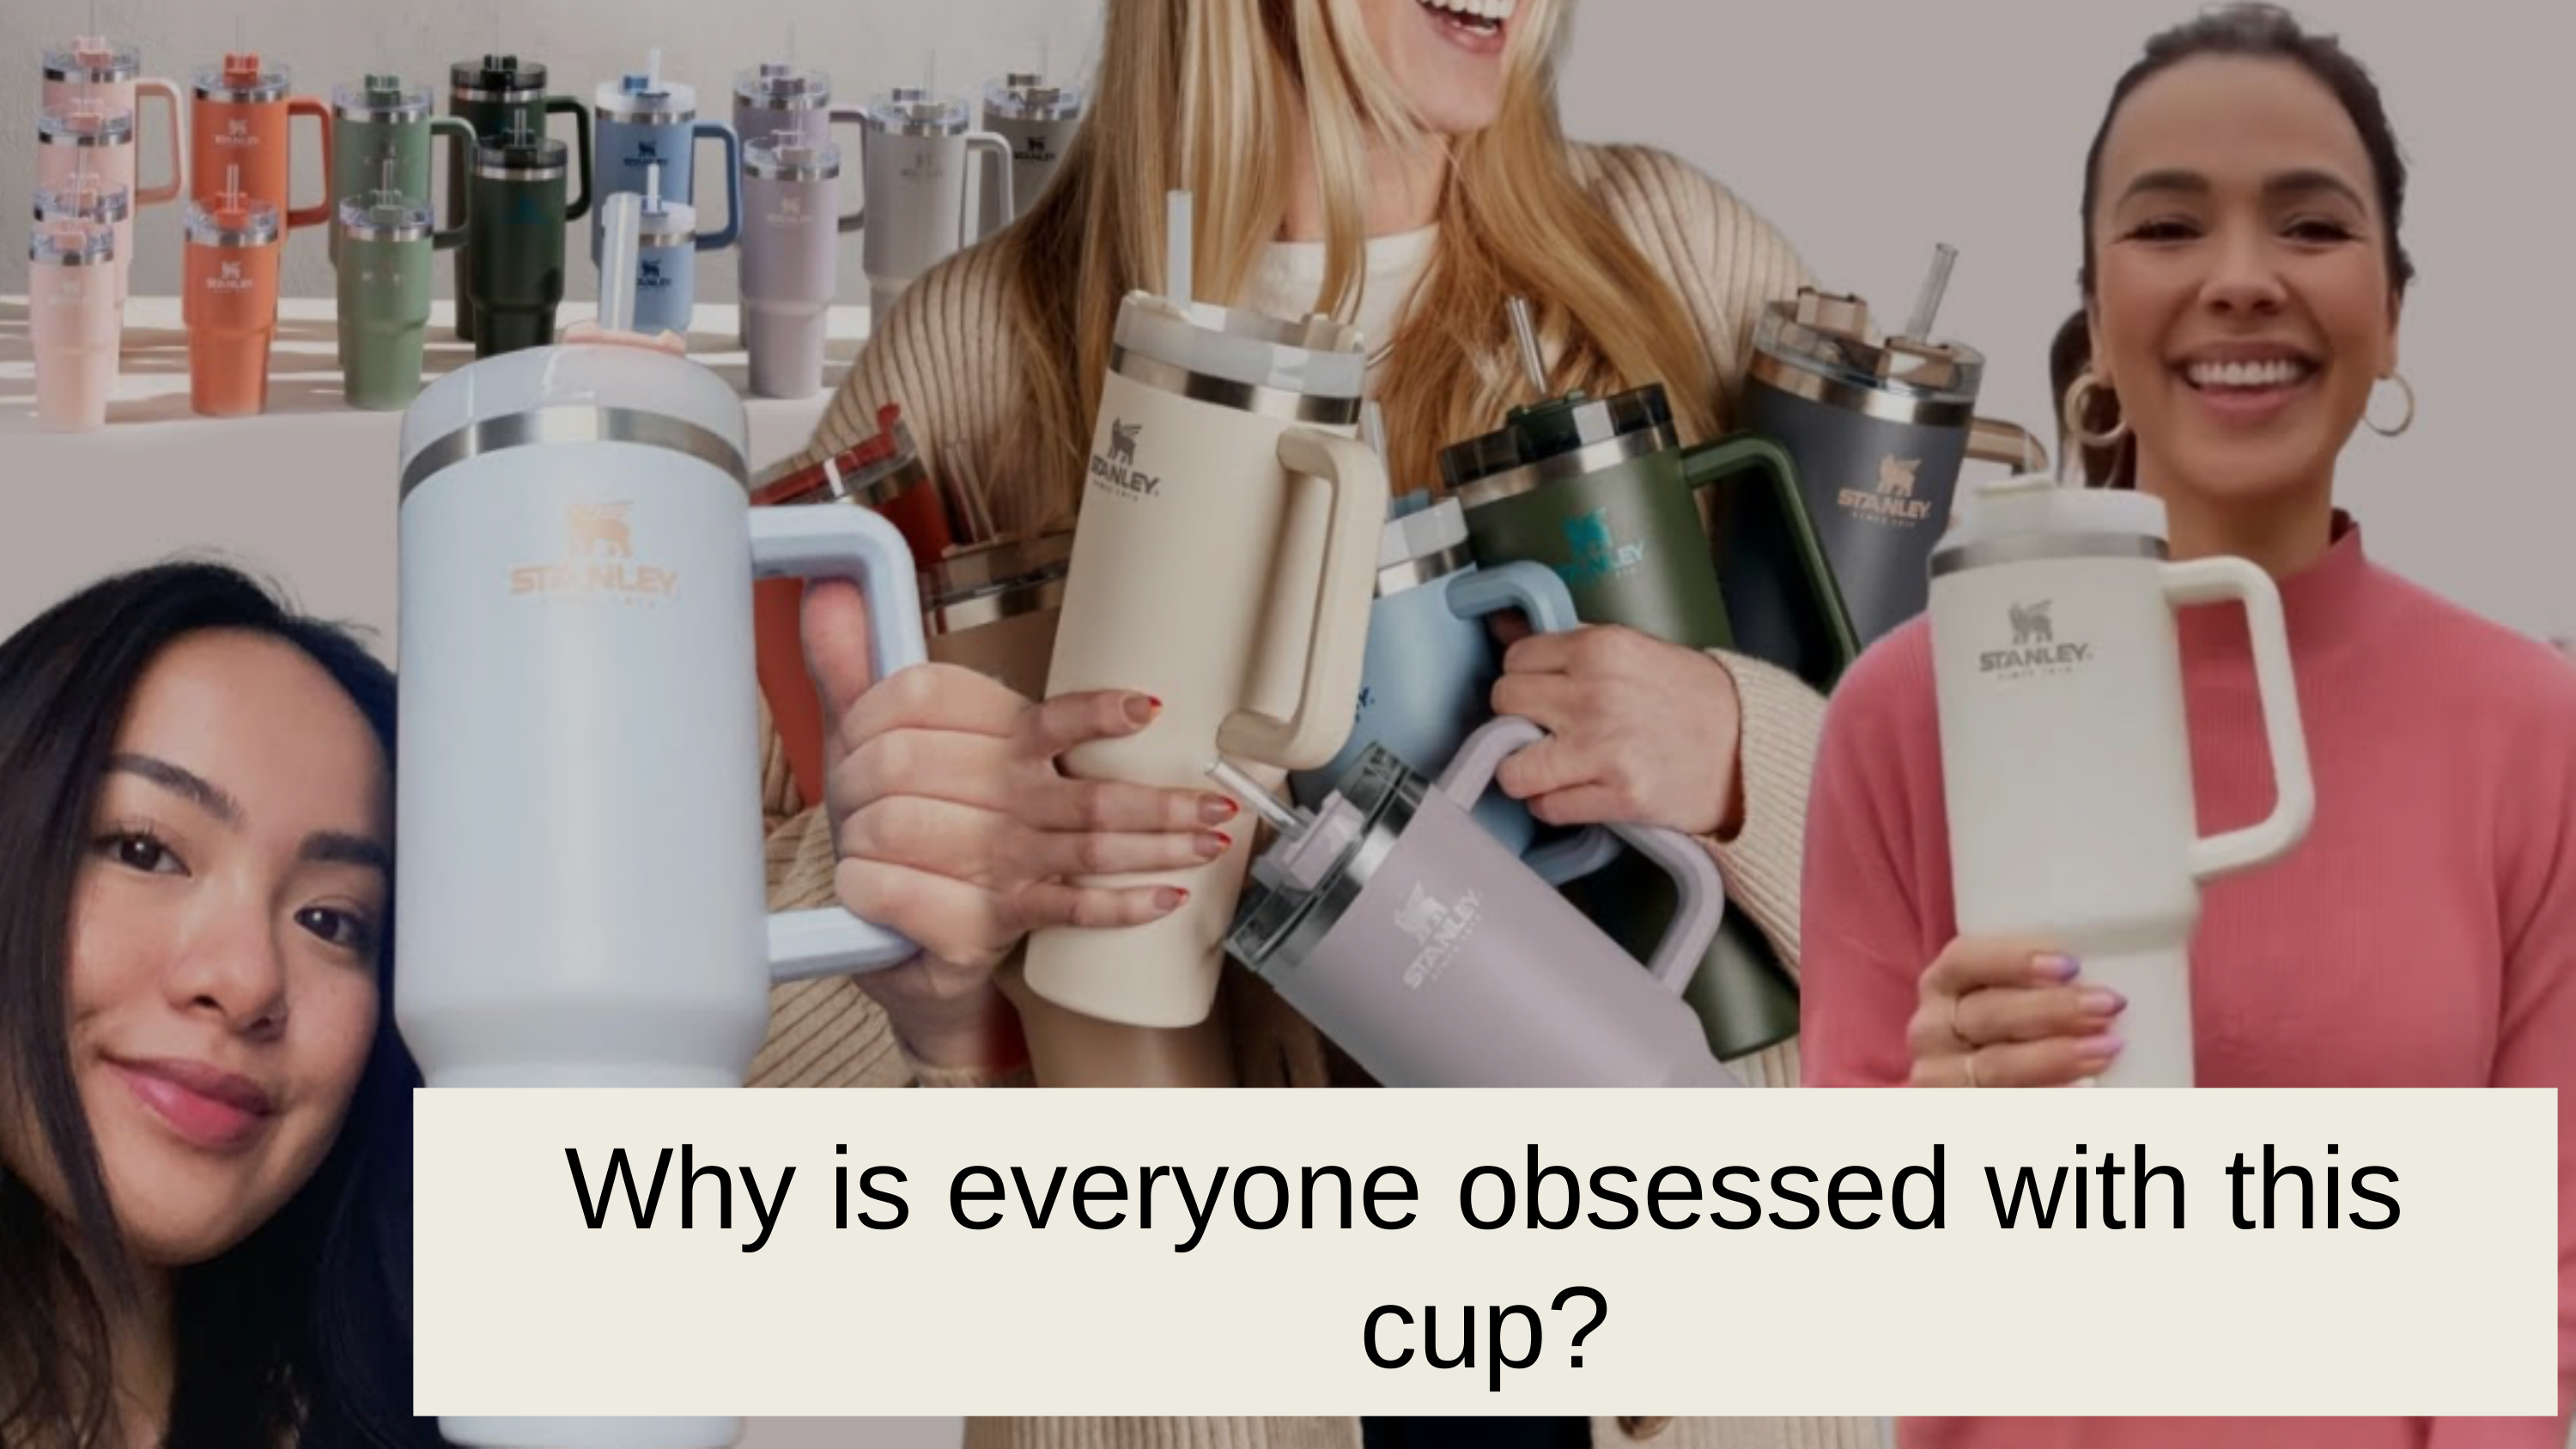

Why is everyone obsessed with this cup?